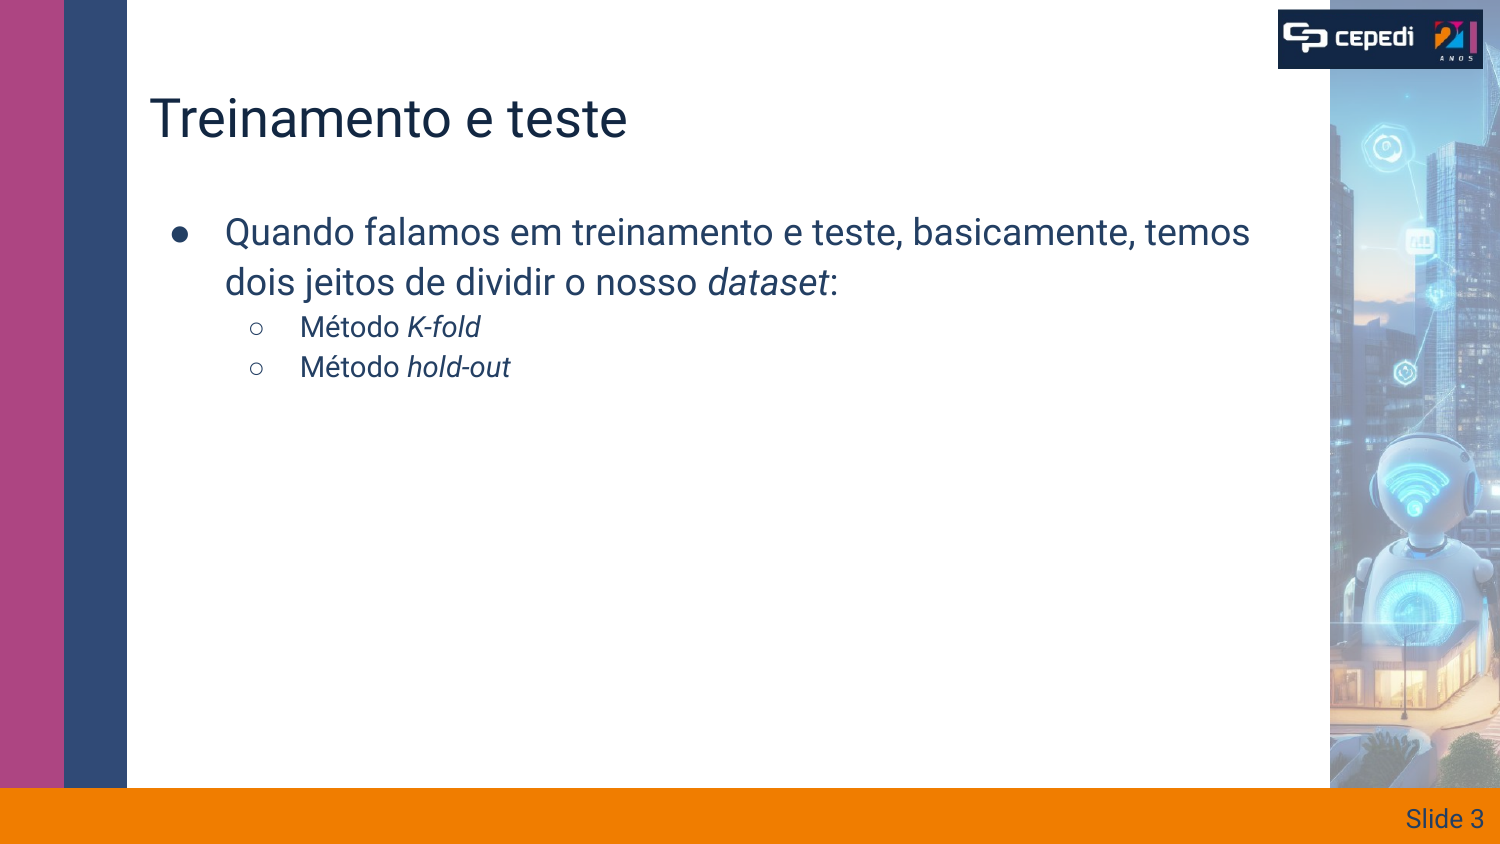

# Treinamento e teste
Quando falamos em treinamento e teste, basicamente, temos dois jeitos de dividir o nosso dataset:
Método K-fold
Método hold-out

Slide 3